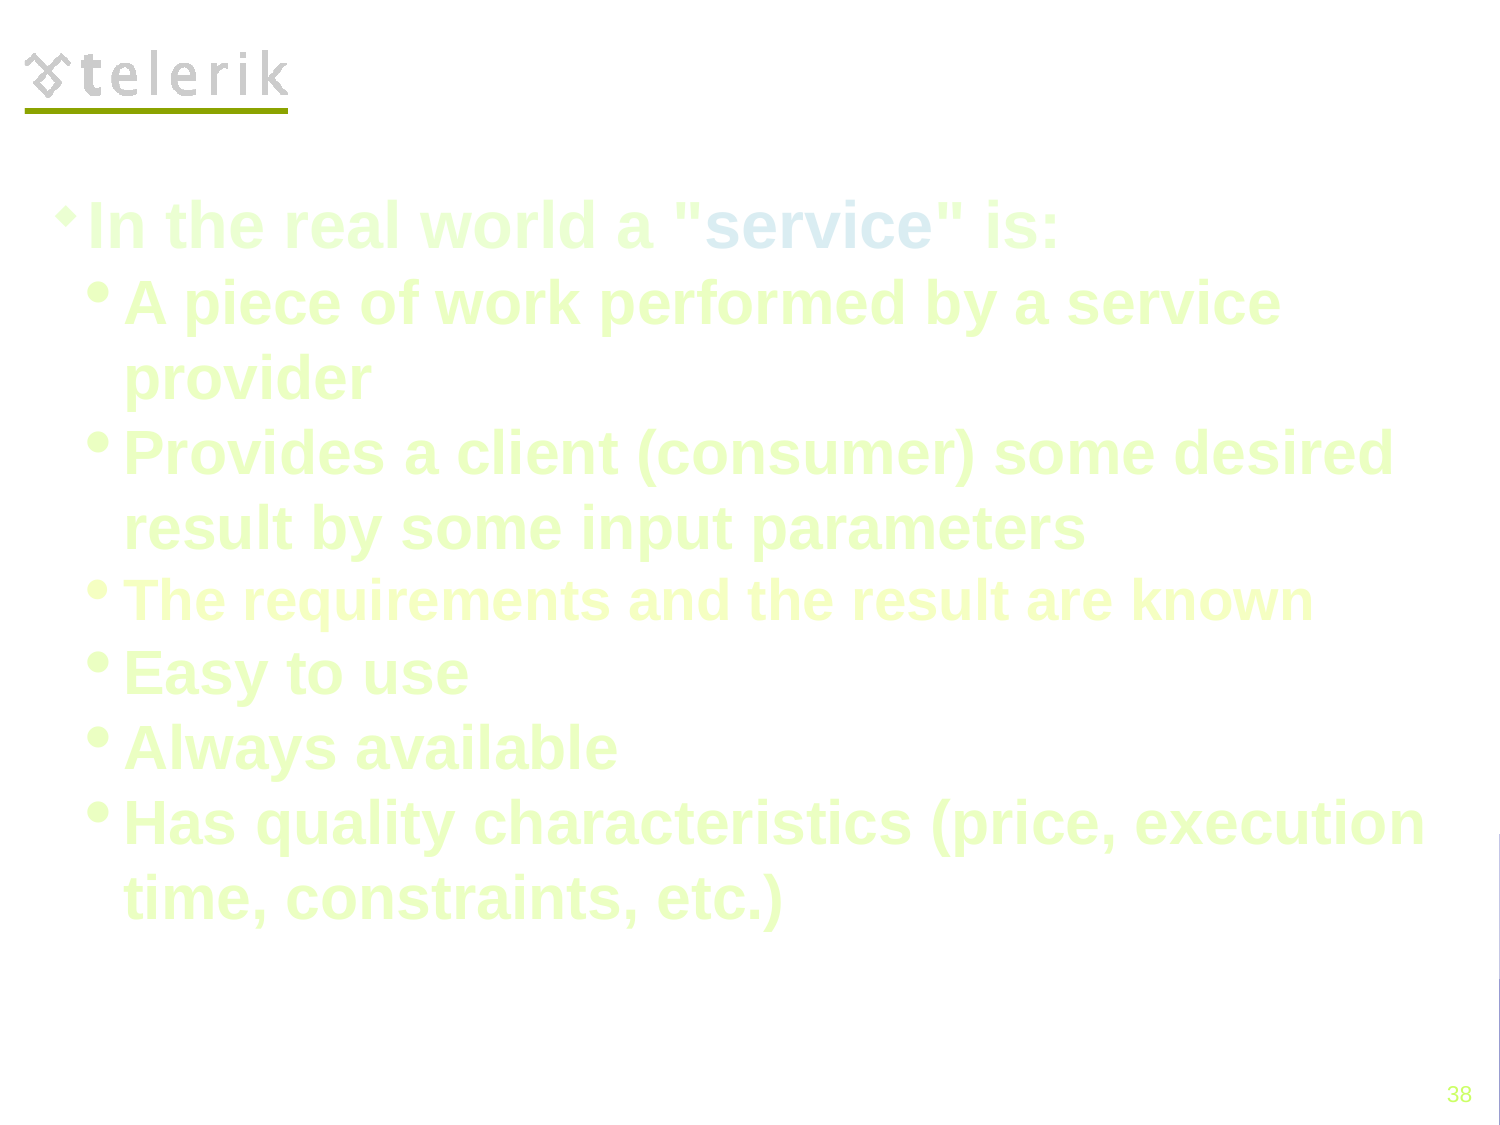

What is a Service?
In the real world a "service" is:
A piece of work performed by a service provider
Provides a client (consumer) some desired result by some input parameters
The requirements and the result are known
Easy to use
Always available
Has quality characteristics (price, execution time, constraints, etc.)
38